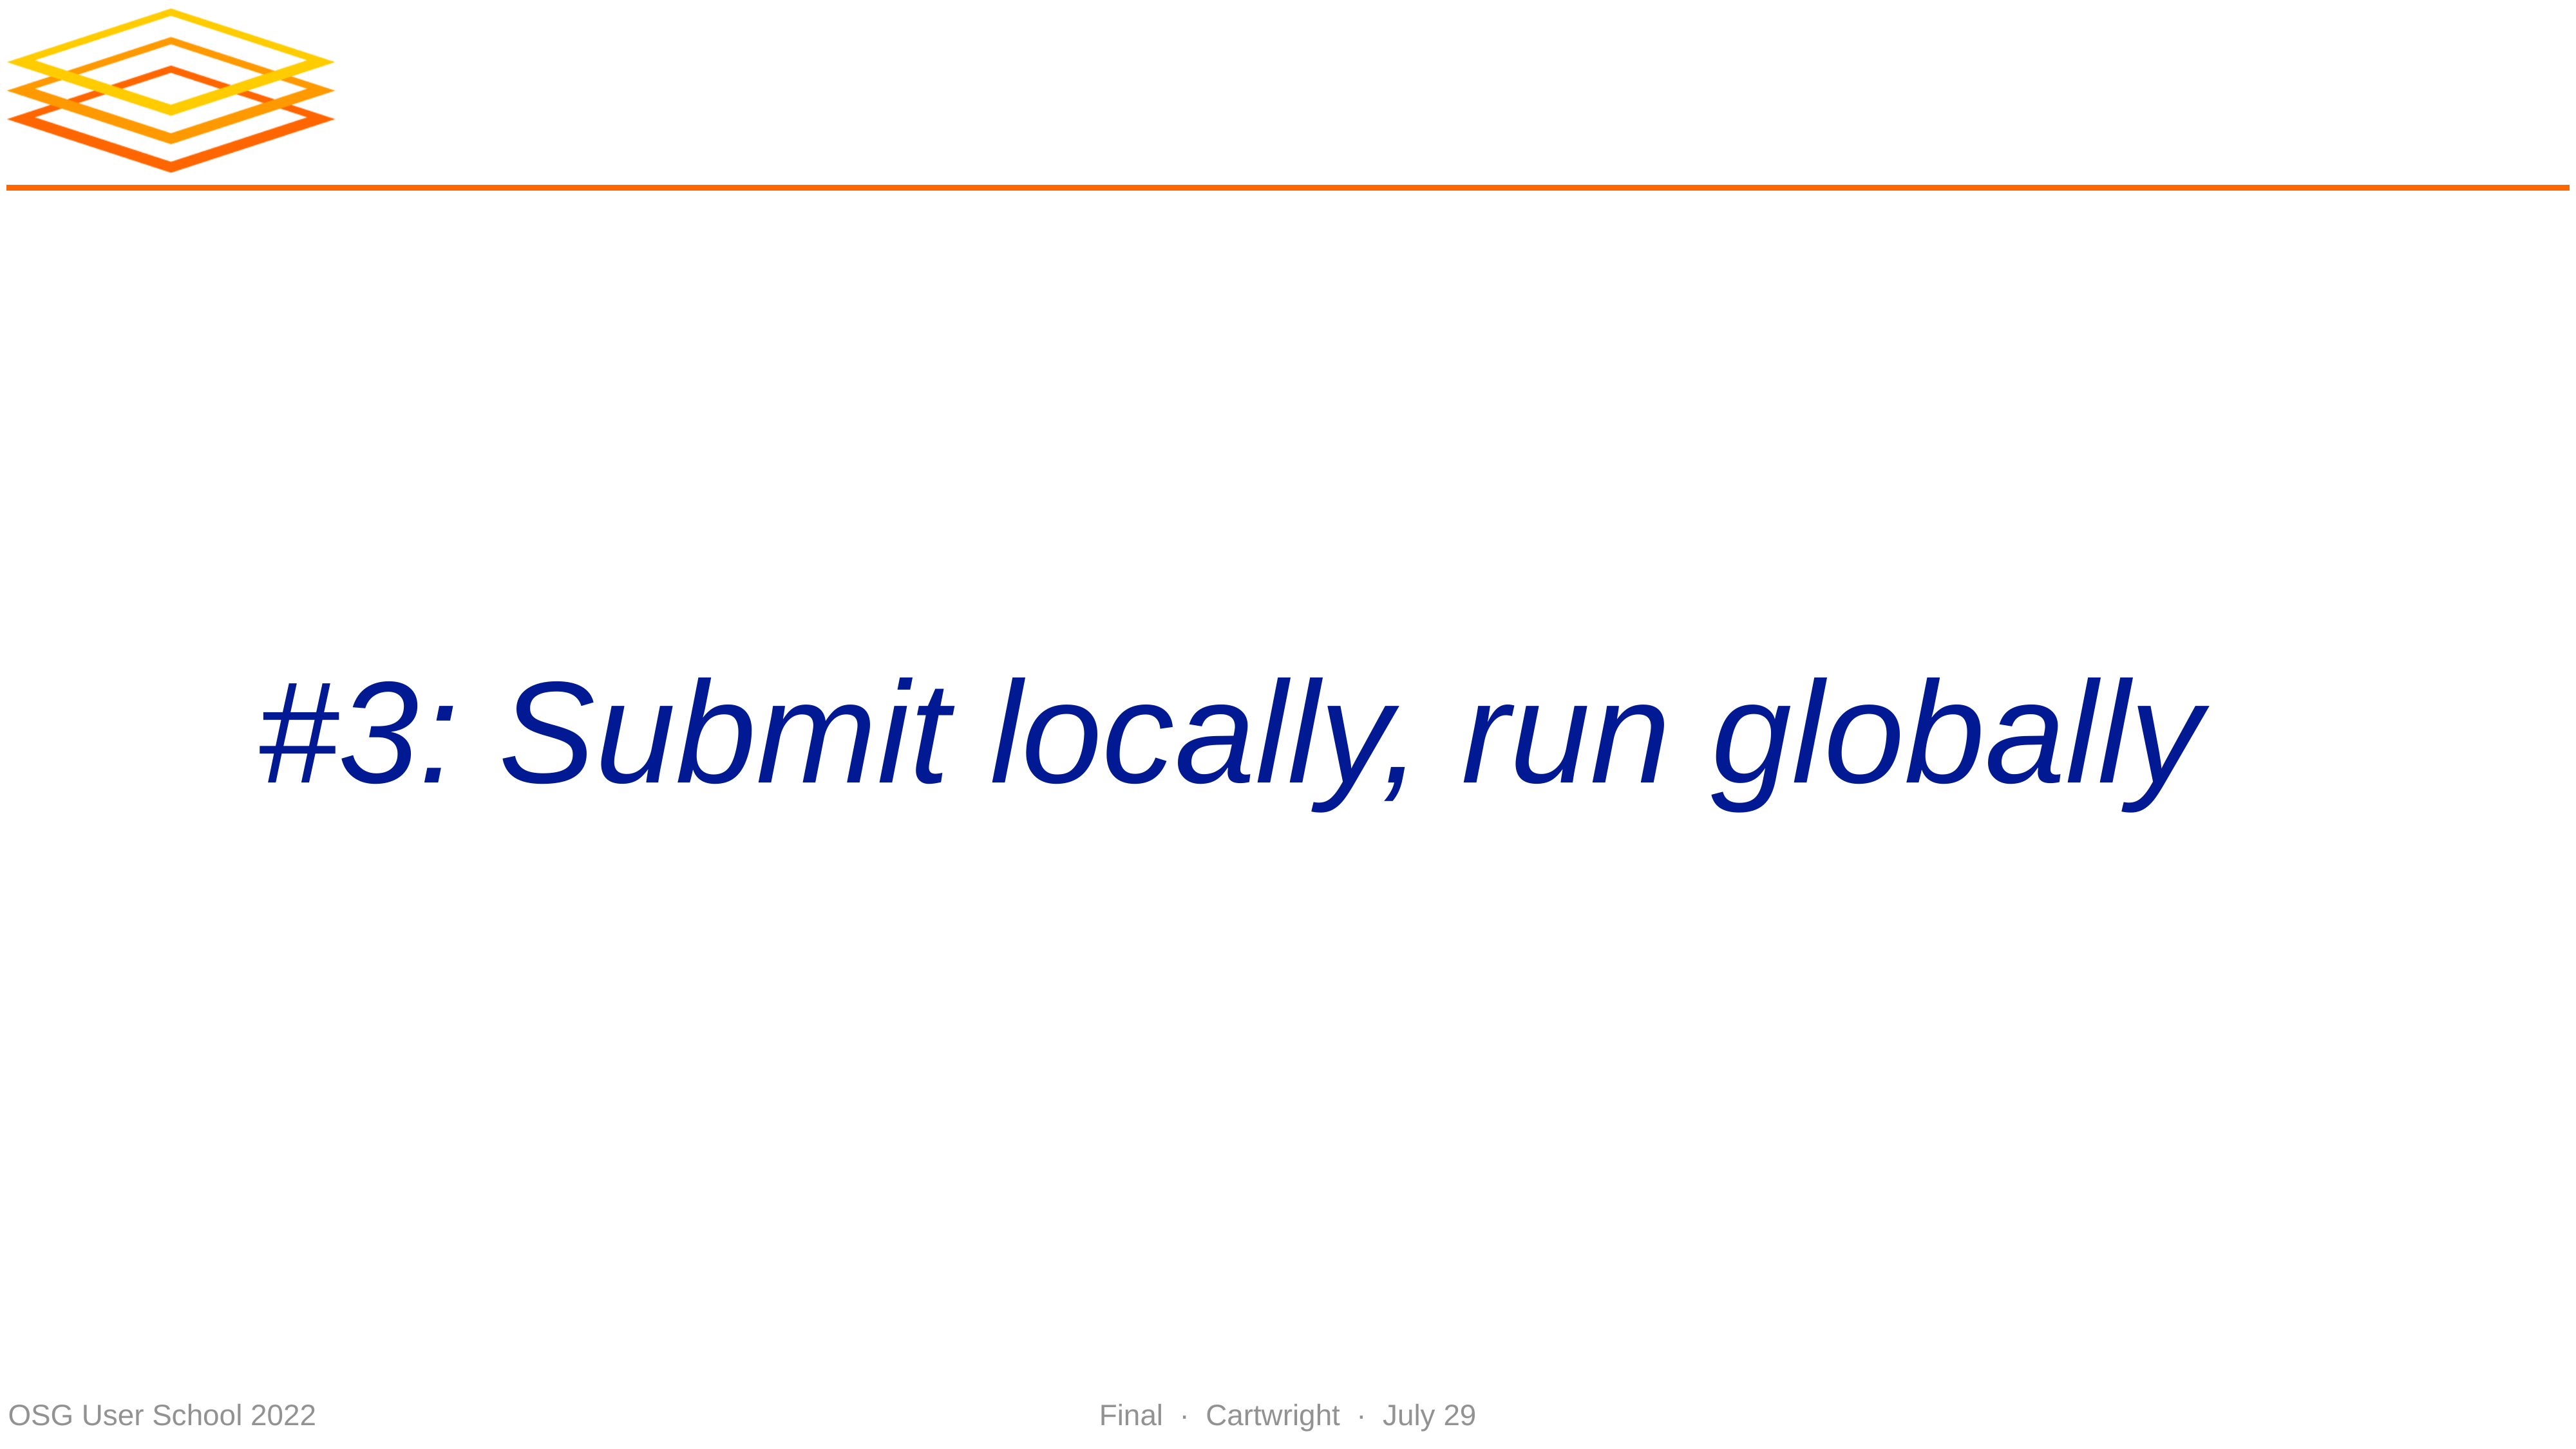

# #3: Submit locally, run globally
19